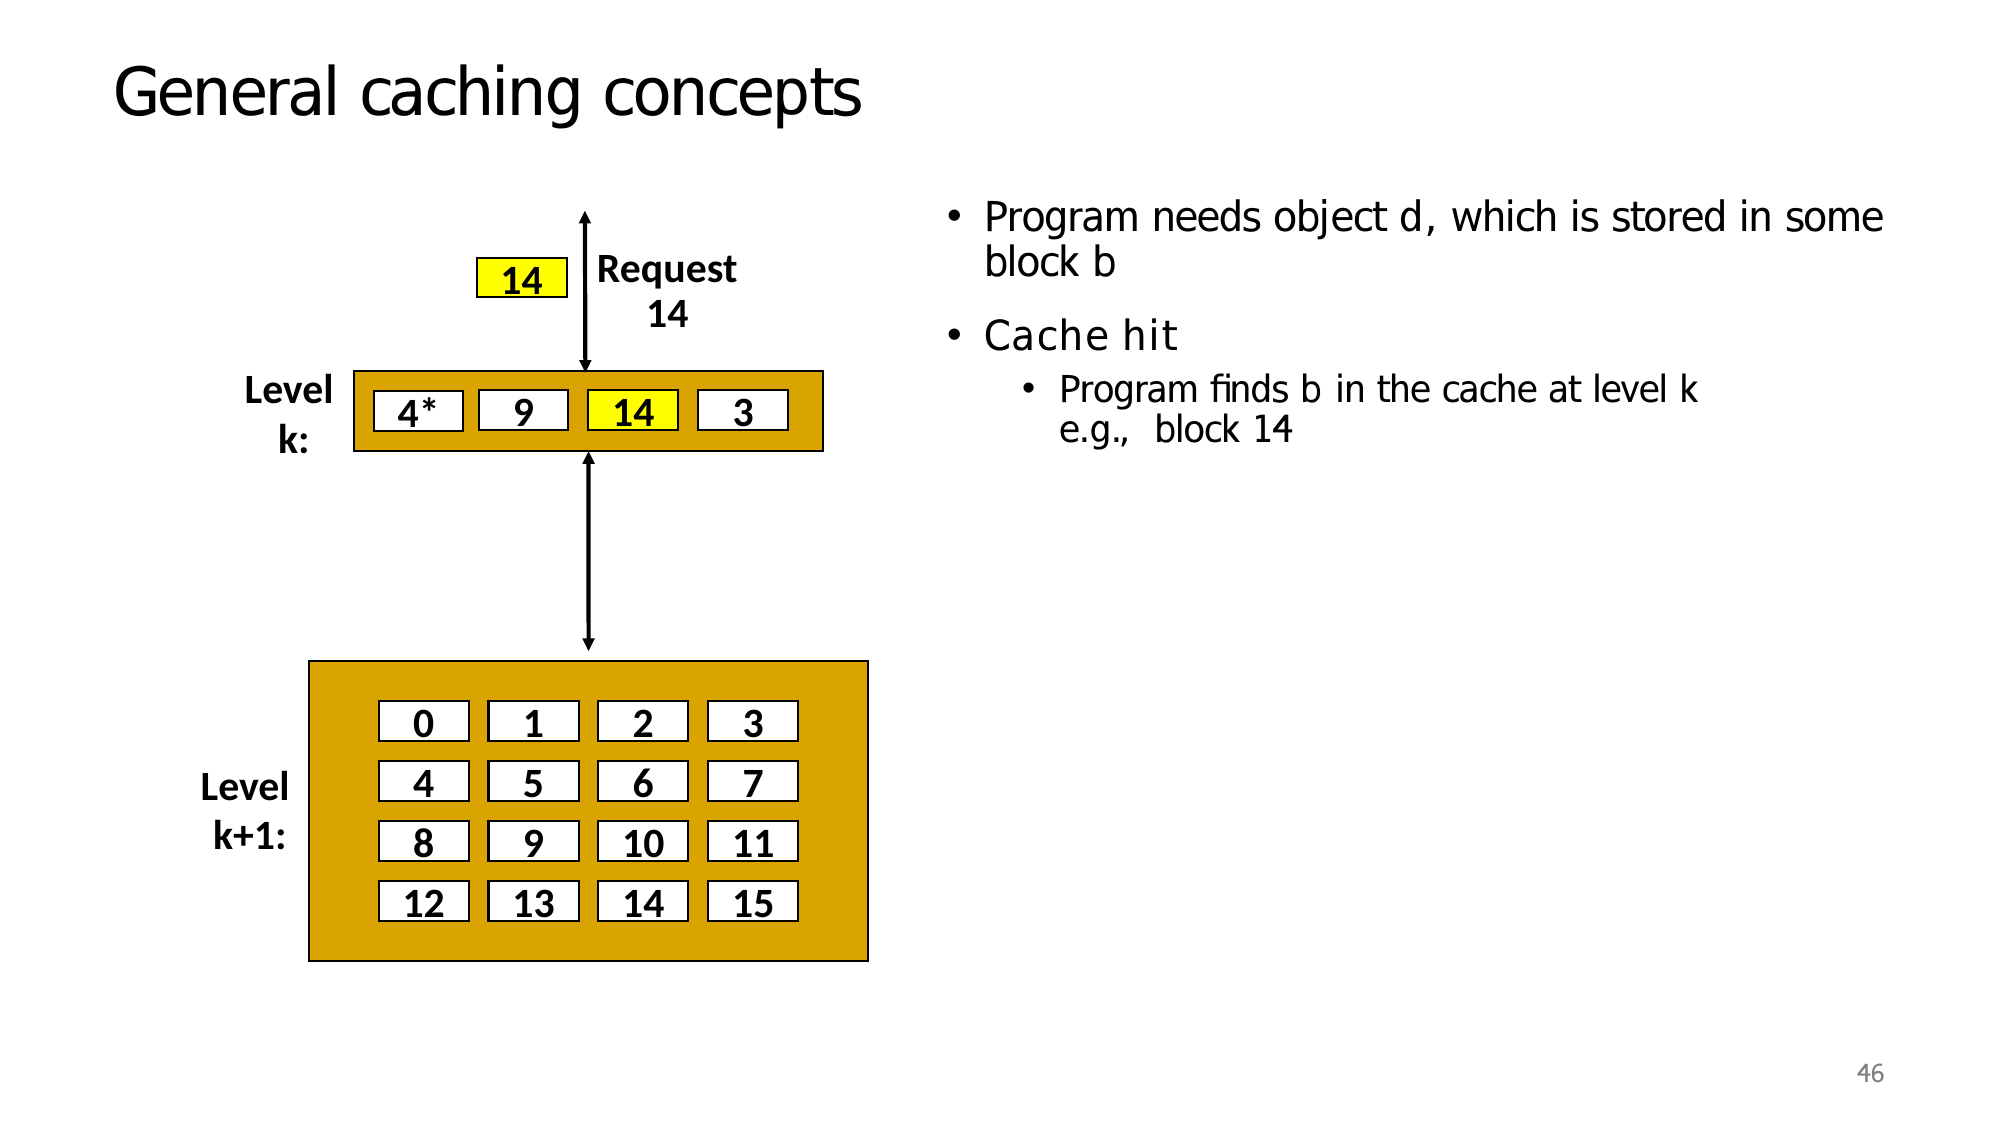

# General caching concepts
Program needs object d, which is stored in some block b
Cache hit
Program finds b in the cache at level k
e.g.,  block 14

Request
14
14
Level
 k:

9
14
3
14
4*

0
1
2
3
Level
k+1:
4
5
6
7
8
9
10
11
12
13
14
15
46